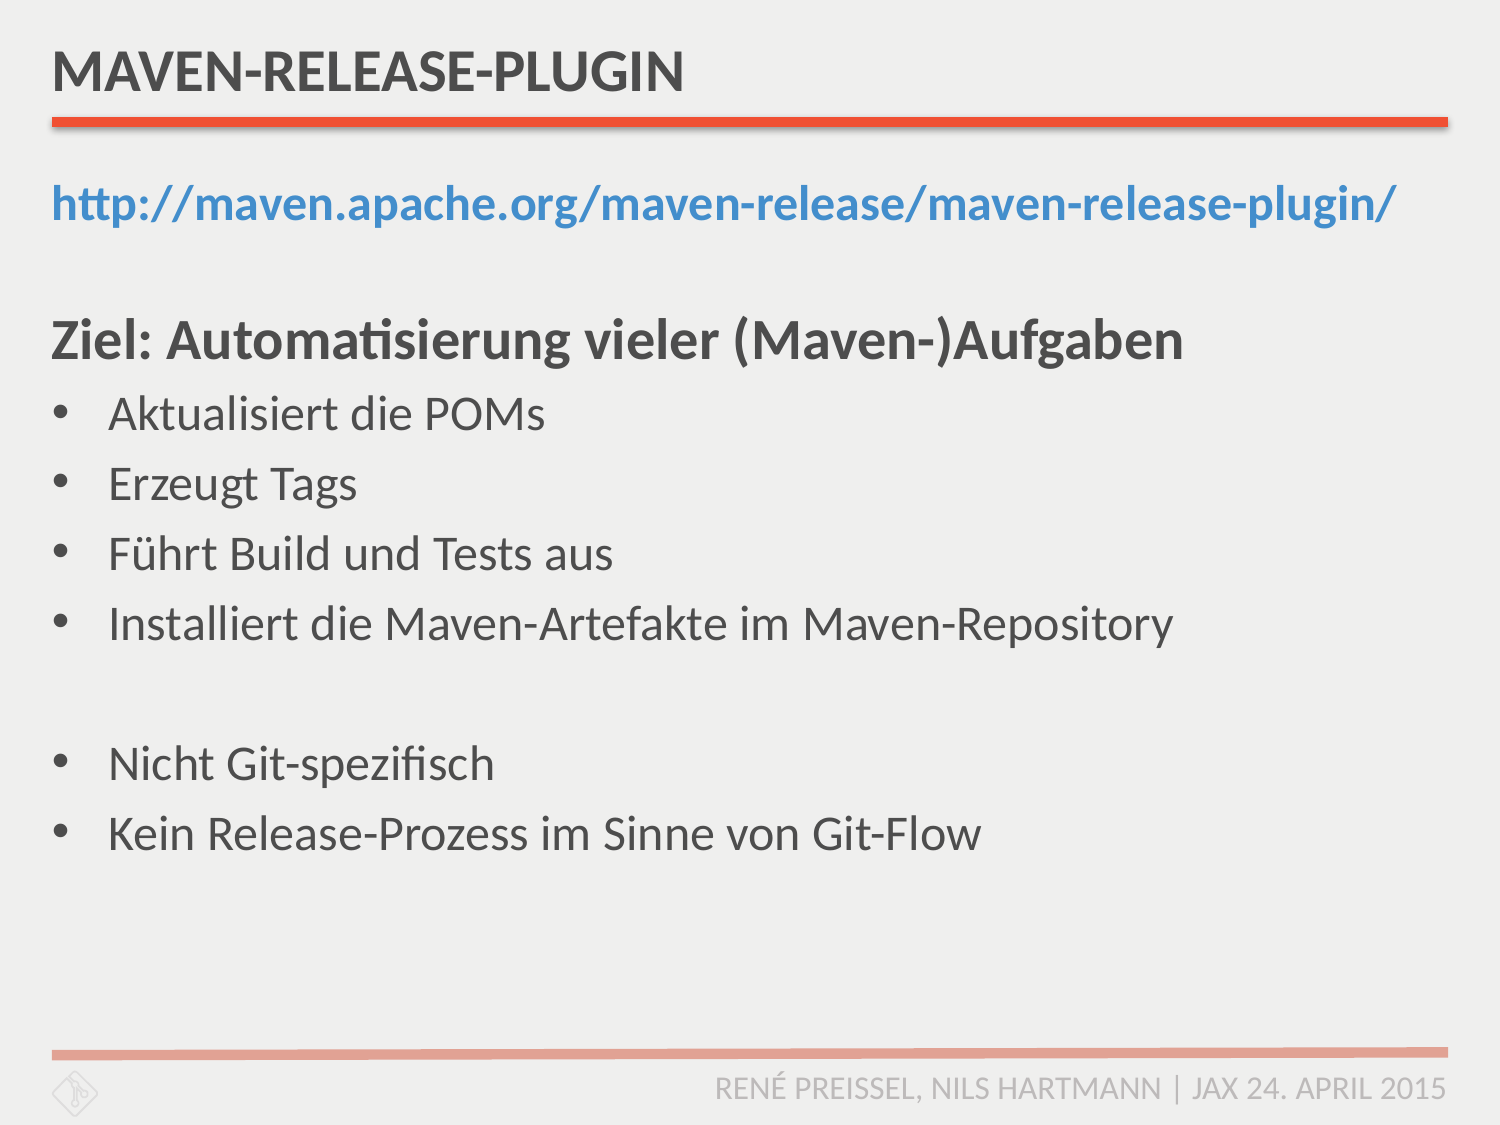

# MAVEN-RELEASE-PLUGIN
http://maven.apache.org/maven-release/maven-release-plugin/

Ziel: Automatisierung vieler (Maven-)Aufgaben
Aktualisiert die POMs
Erzeugt Tags
Führt Build und Tests aus
Installiert die Maven-Artefakte im Maven-Repository

Nicht Git-spezifisch
Kein Release-Prozess im Sinne von Git-Flow